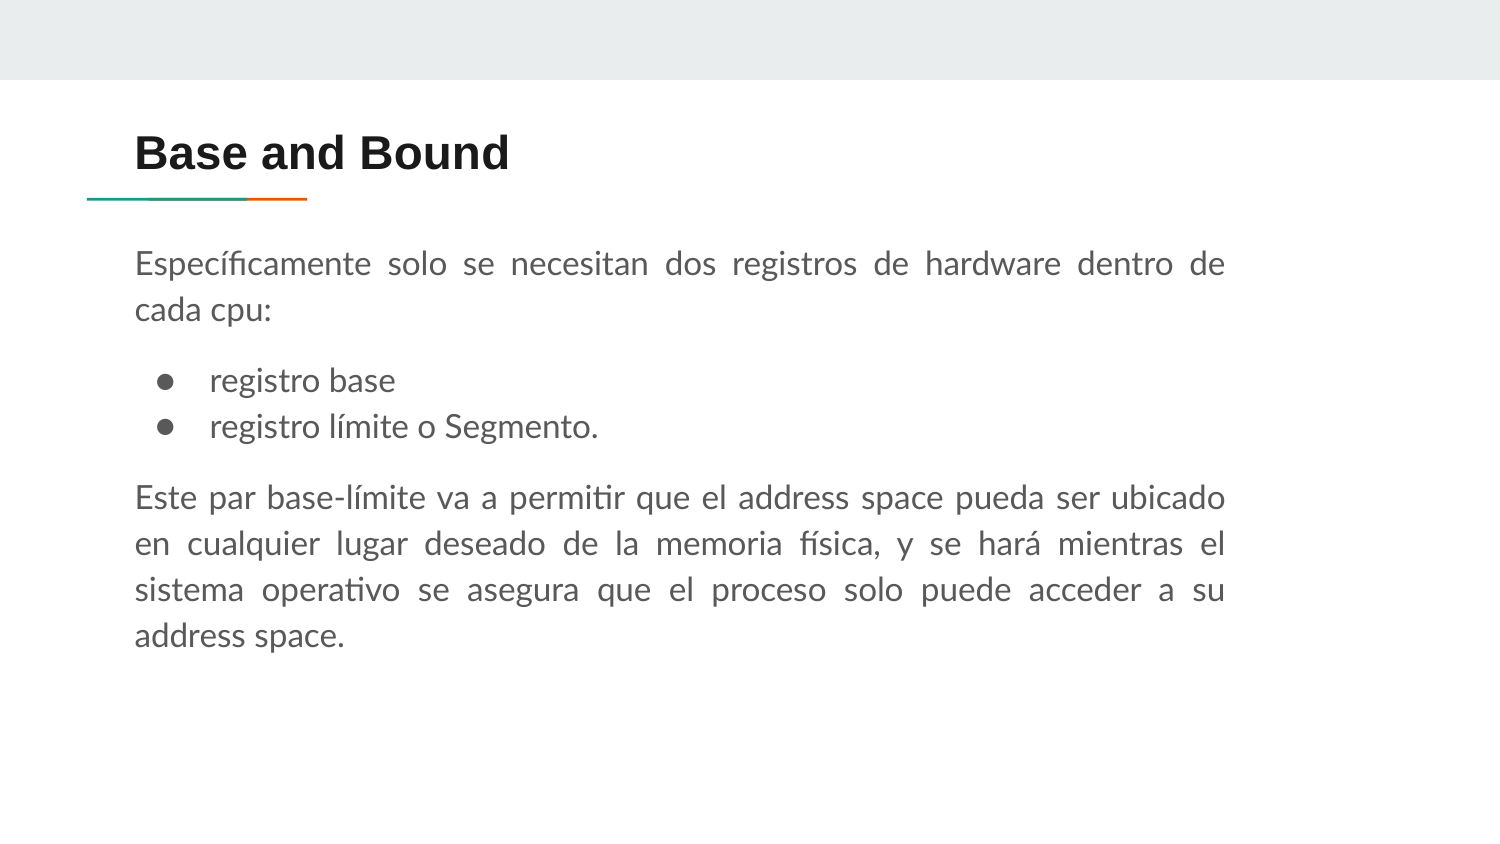

# Base and Bound
Específicamente solo se necesitan dos registros de hardware dentro de cada cpu:
registro base
registro límite o Segmento.
Este par base-límite va a permitir que el address space pueda ser ubicado en cualquier lugar deseado de la memoria física, y se hará mientras el sistema operativo se asegura que el proceso solo puede acceder a su address space.